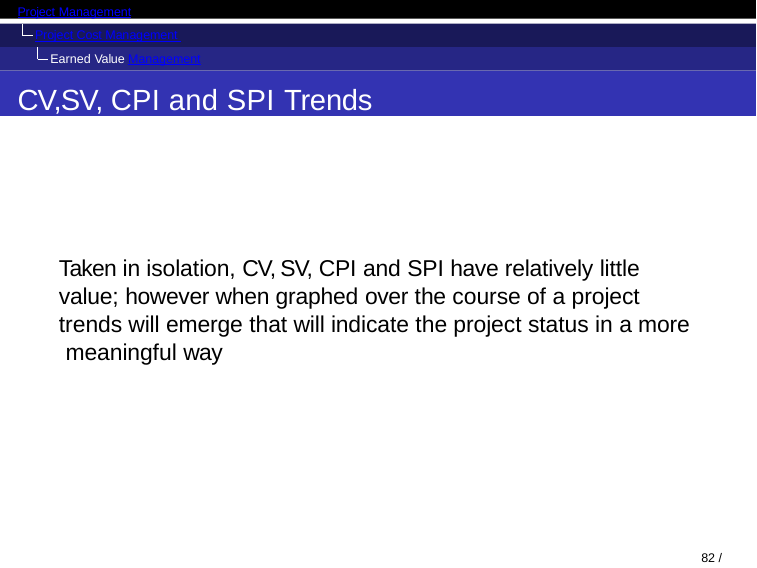

Project Management
Project Cost Management  Earned Value Management

CV,SV, CPI and SPI Trends
Taken in isolation, CV, SV, CPI and SPI have relatively little  value; however when graphed over the course of a project  trends will emerge that will indicate the project status in a more  meaningful way
82 / 128